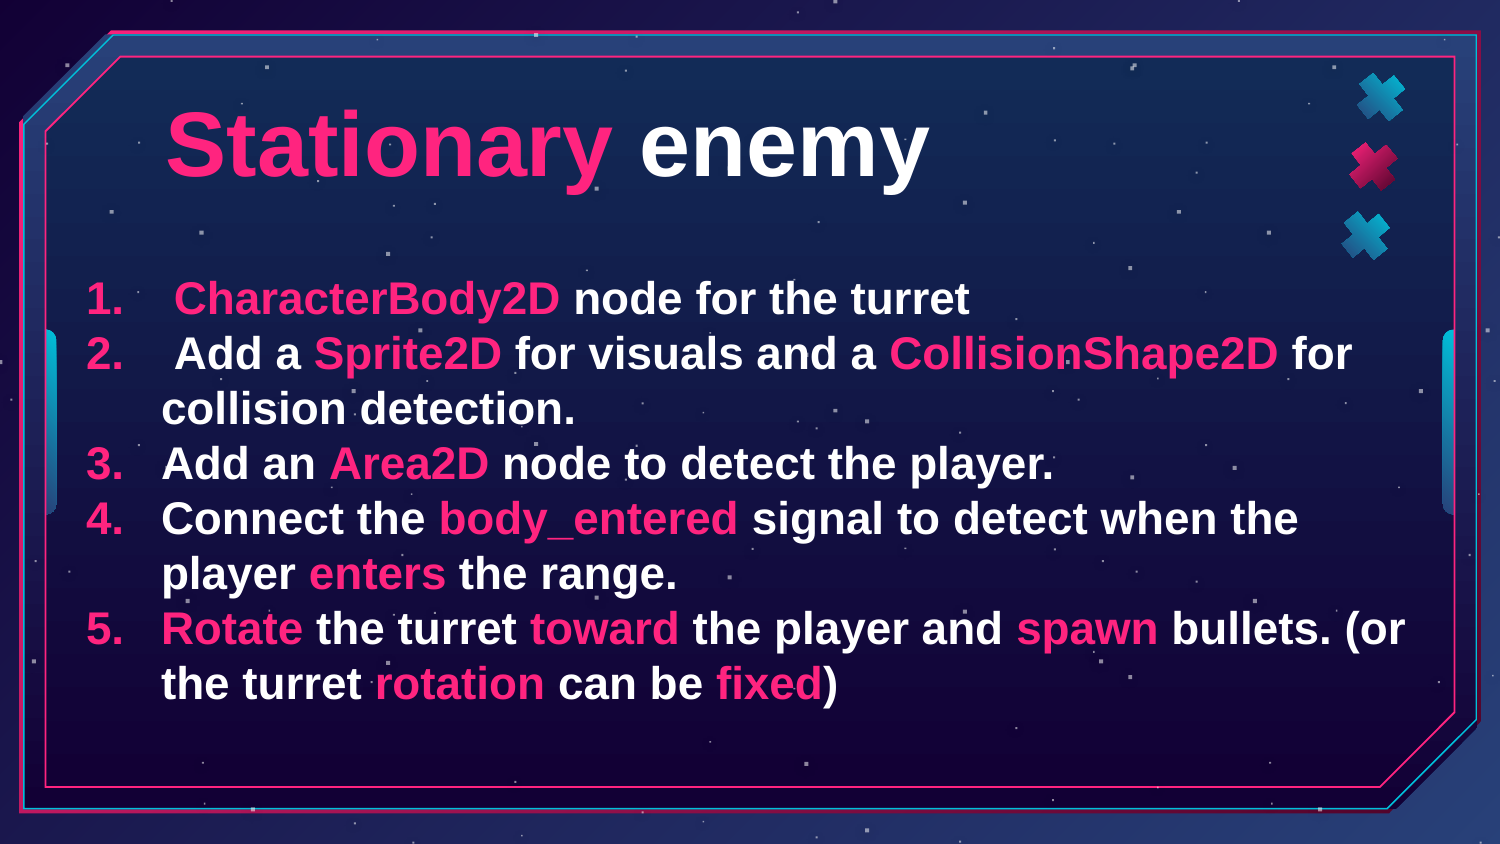

Stationary enemy

 CharacterBody2D node for the turret
 Add a Sprite2D for visuals and a CollisionShape2D for collision detection.
Add an Area2D node to detect the player.
Connect the body_entered signal to detect when the player enters the range.
Rotate the turret toward the player and spawn bullets. (or the turret rotation can be fixed)